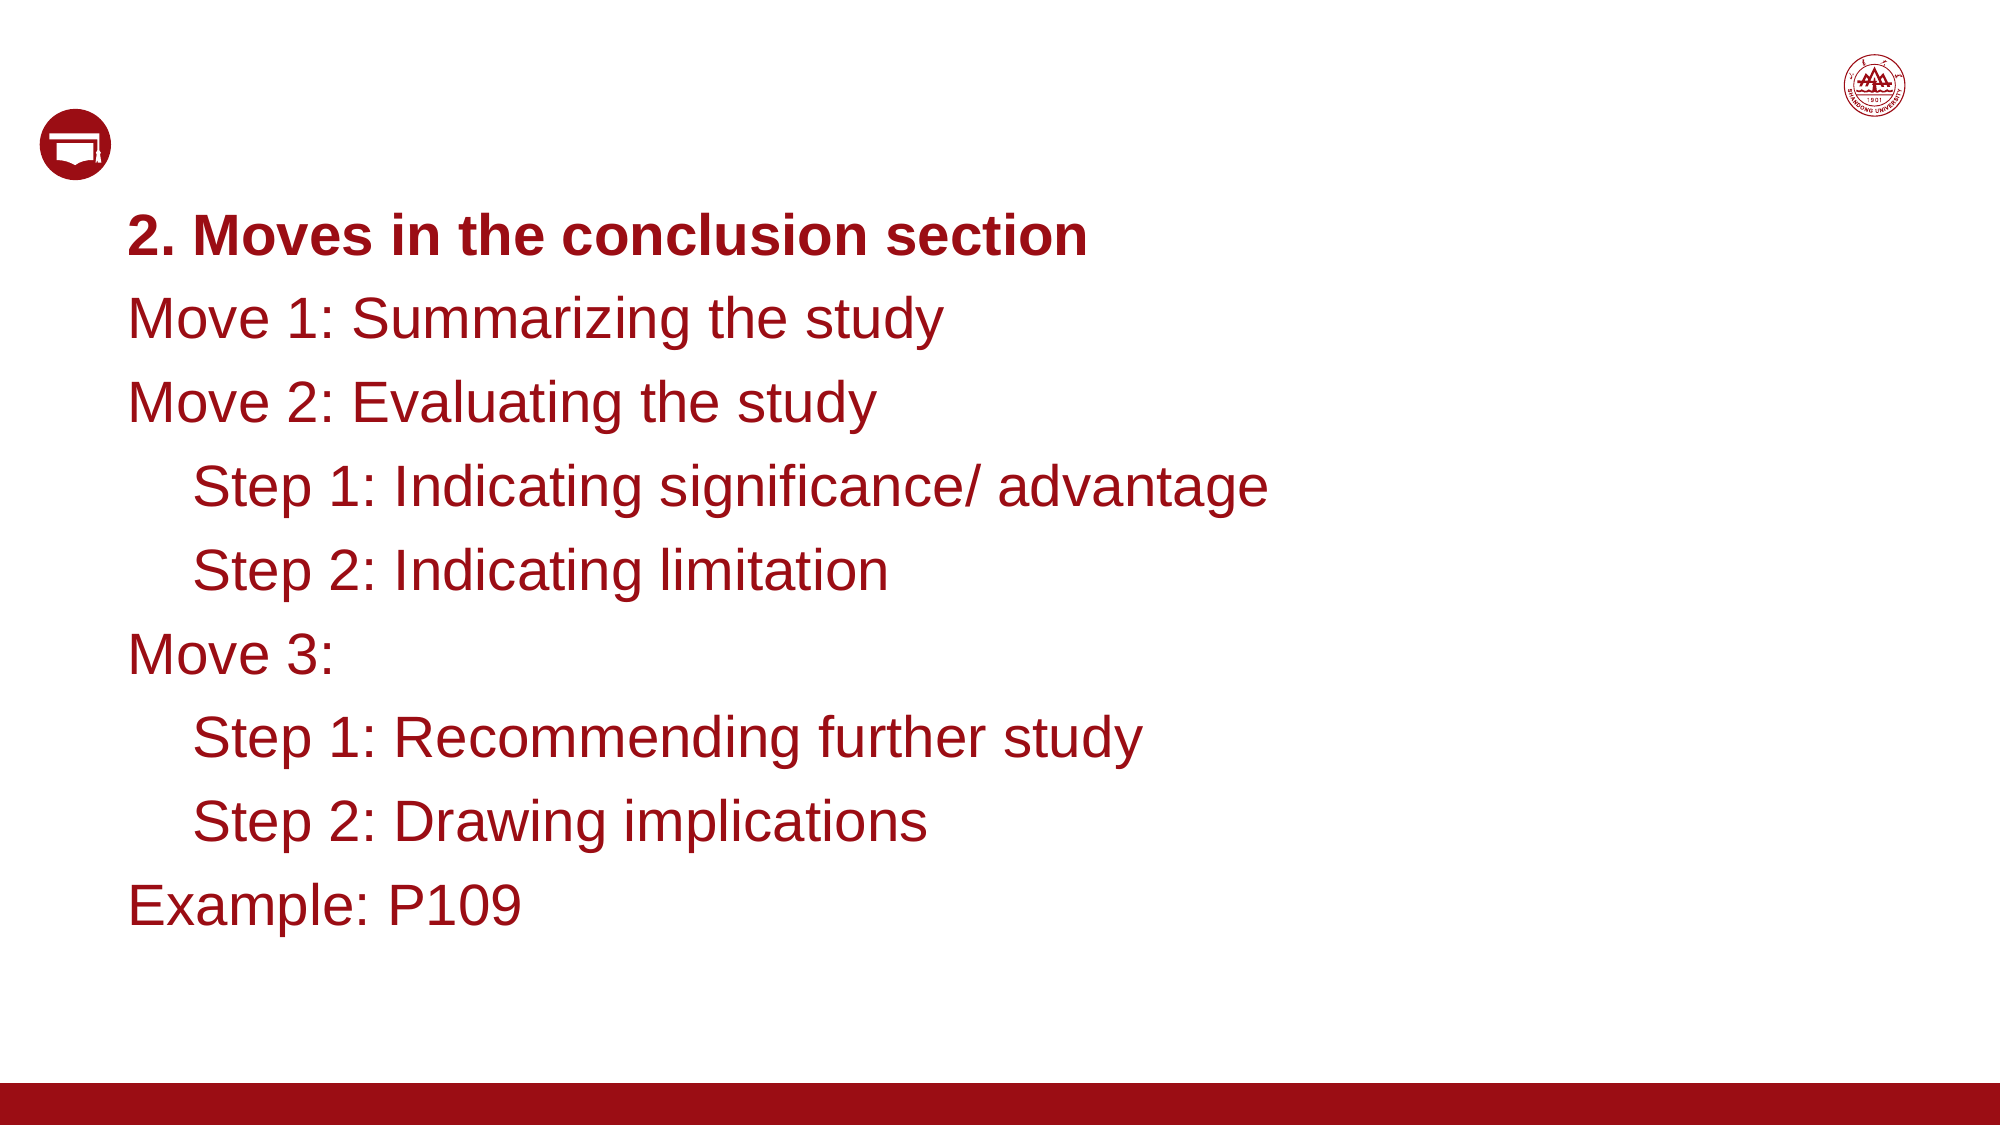

2. Moves in the conclusion section
Move 1: Summarizing the study
Move 2: Evaluating the study
    Step 1: Indicating significance/ advantage
    Step 2: Indicating limitation
Move 3:
    Step 1: Recommending further study
    Step 2: Drawing implications
Example: P109